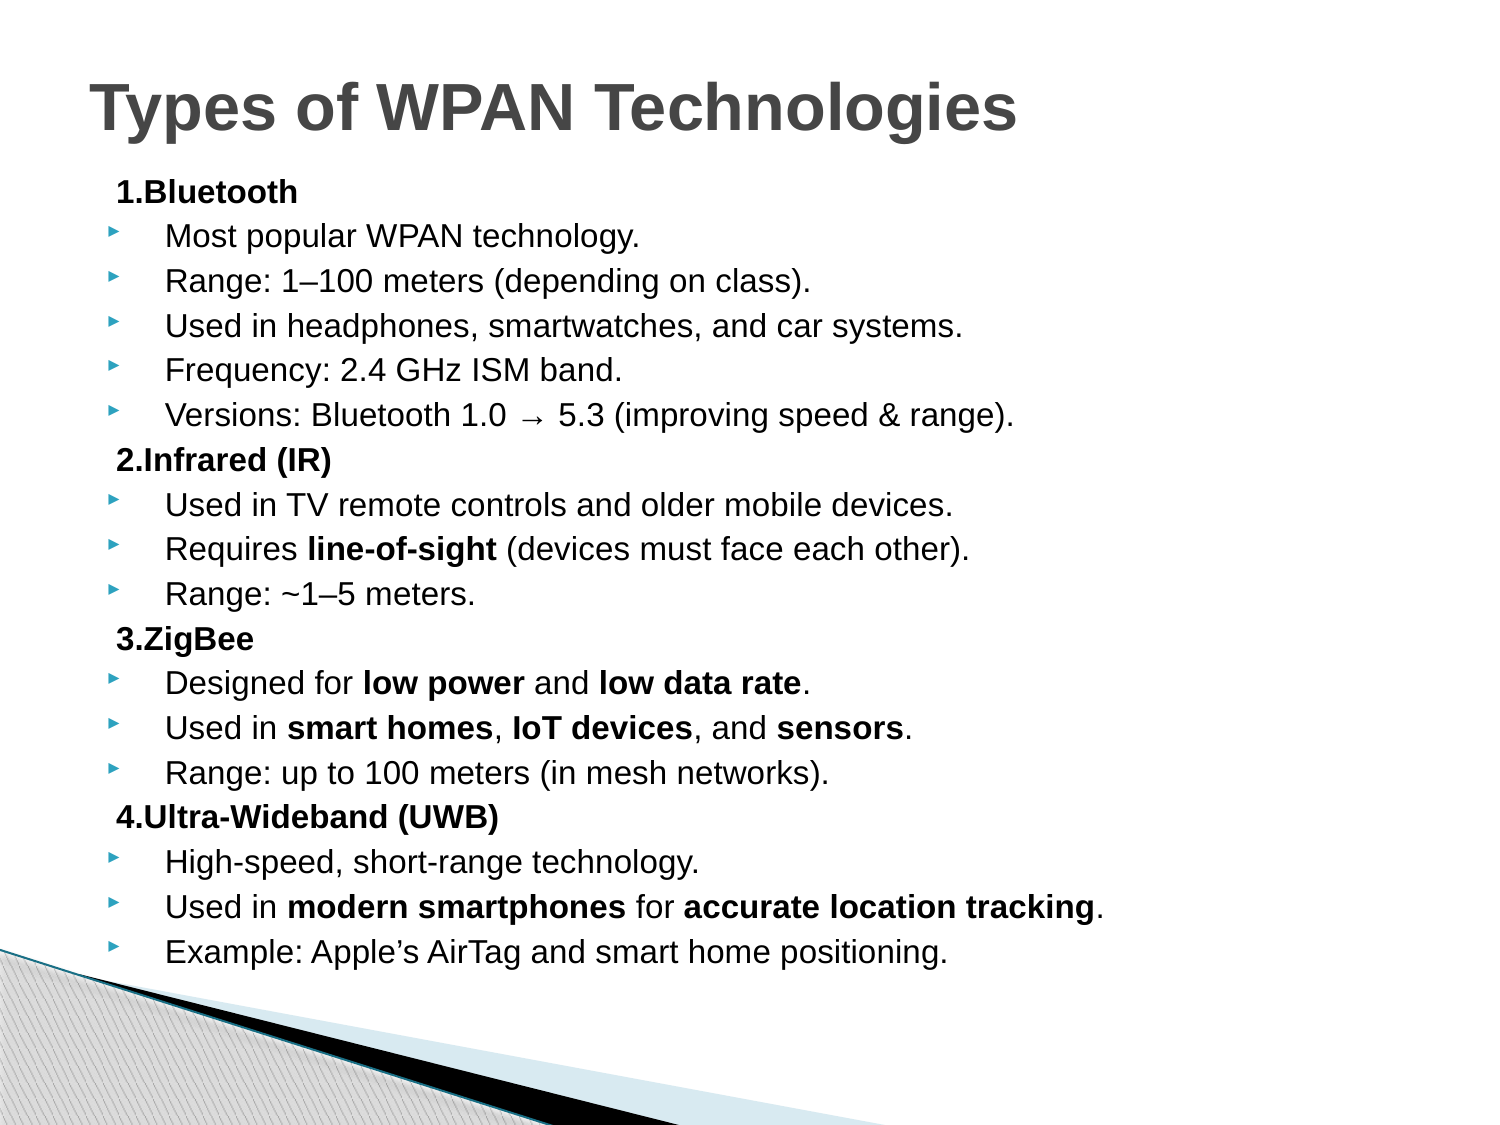

# Types of WPAN Technologies
 1.Bluetooth
  Most popular WPAN technology.
  Range: 1–100 meters (depending on class).
  Used in headphones, smartwatches, and car systems.
  Frequency: 2.4 GHz ISM band.
  Versions: Bluetooth 1.0 → 5.3 (improving speed & range).
 2.Infrared (IR)
  Used in TV remote controls and older mobile devices.
  Requires line-of-sight (devices must face each other).
  Range: ~1–5 meters.
 3.ZigBee
  Designed for low power and low data rate.
  Used in smart homes, IoT devices, and sensors.
  Range: up to 100 meters (in mesh networks).
 4.Ultra-Wideband (UWB)
  High-speed, short-range technology.
  Used in modern smartphones for accurate location tracking.
  Example: Apple’s AirTag and smart home positioning.